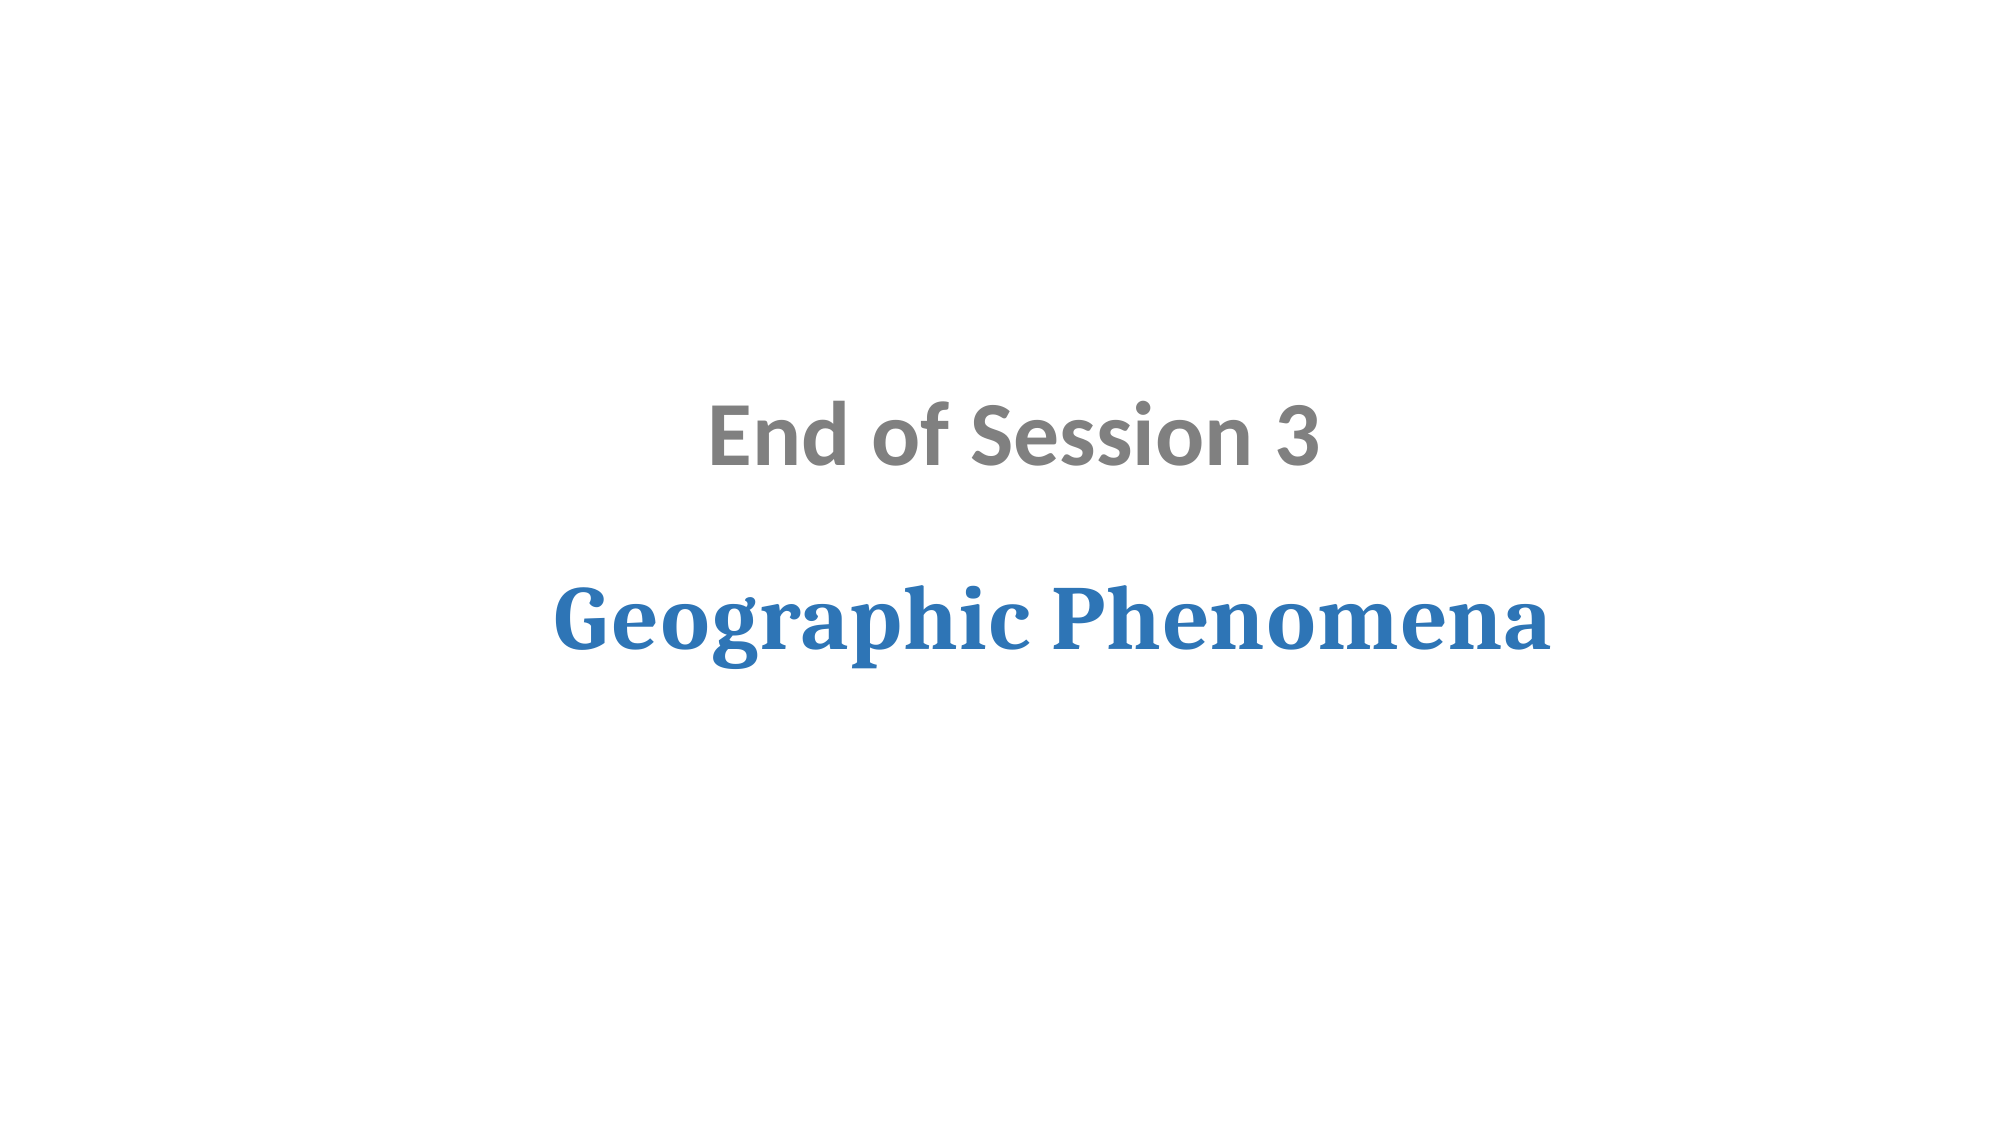

# End of Session 3
Geographic Phenomena